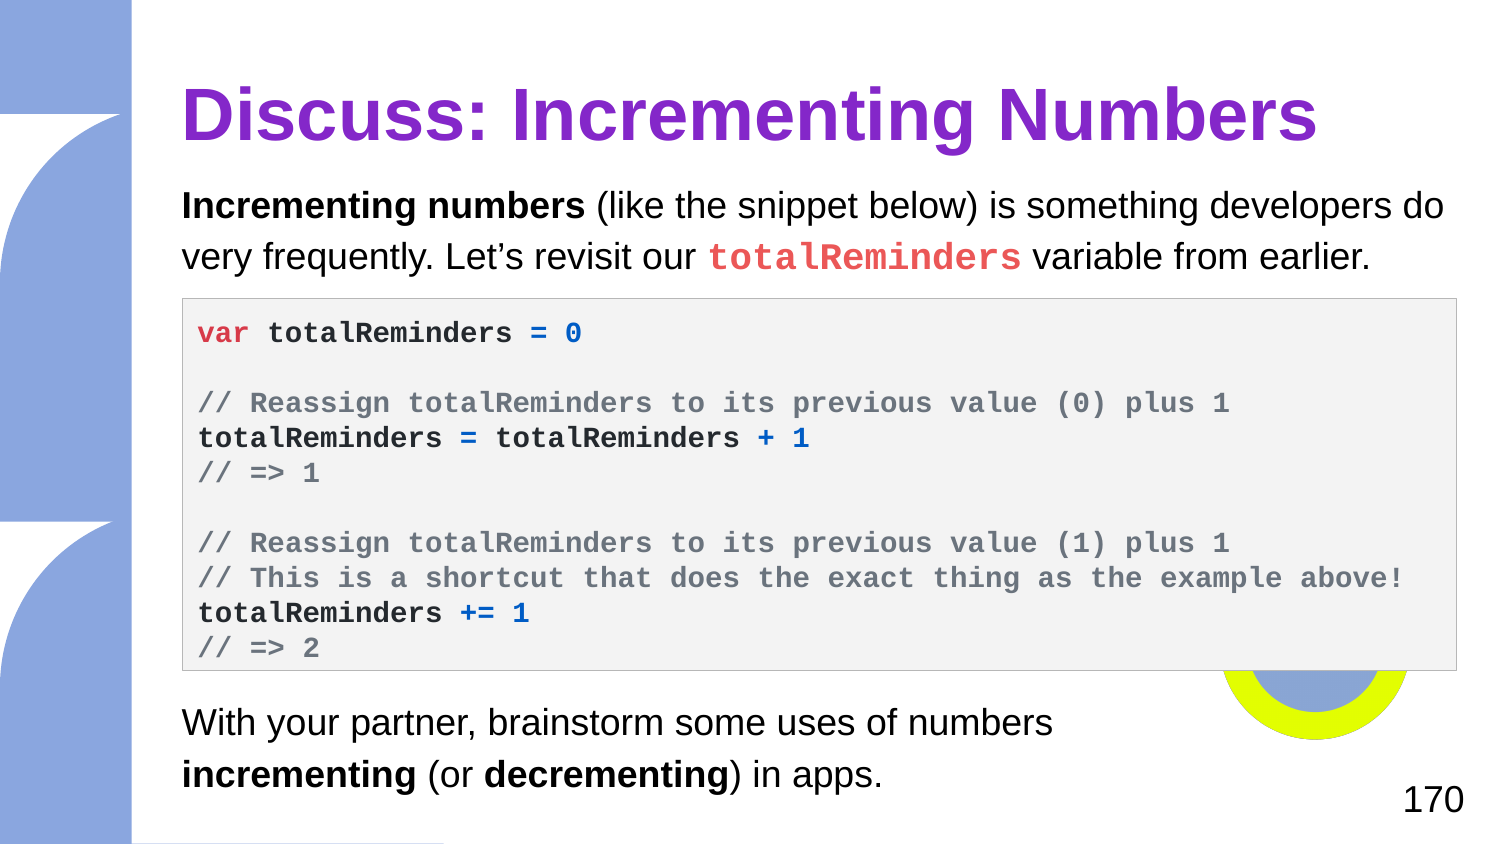

# Discuss: Incrementing Numbers
Incrementing numbers (like the snippet below) is something developers do very frequently. Let’s revisit our totalReminders variable from earlier.

With your partner, brainstorm some uses of numbers
incrementing (or decrementing) in apps.
var totalReminders = 0

// Reassign totalReminders to its previous value (0) plus 1
totalReminders = totalReminders + 1
// => 1

// Reassign totalReminders to its previous value (1) plus 1
// This is a shortcut that does the exact thing as the example above!
totalReminders += 1
// => 2